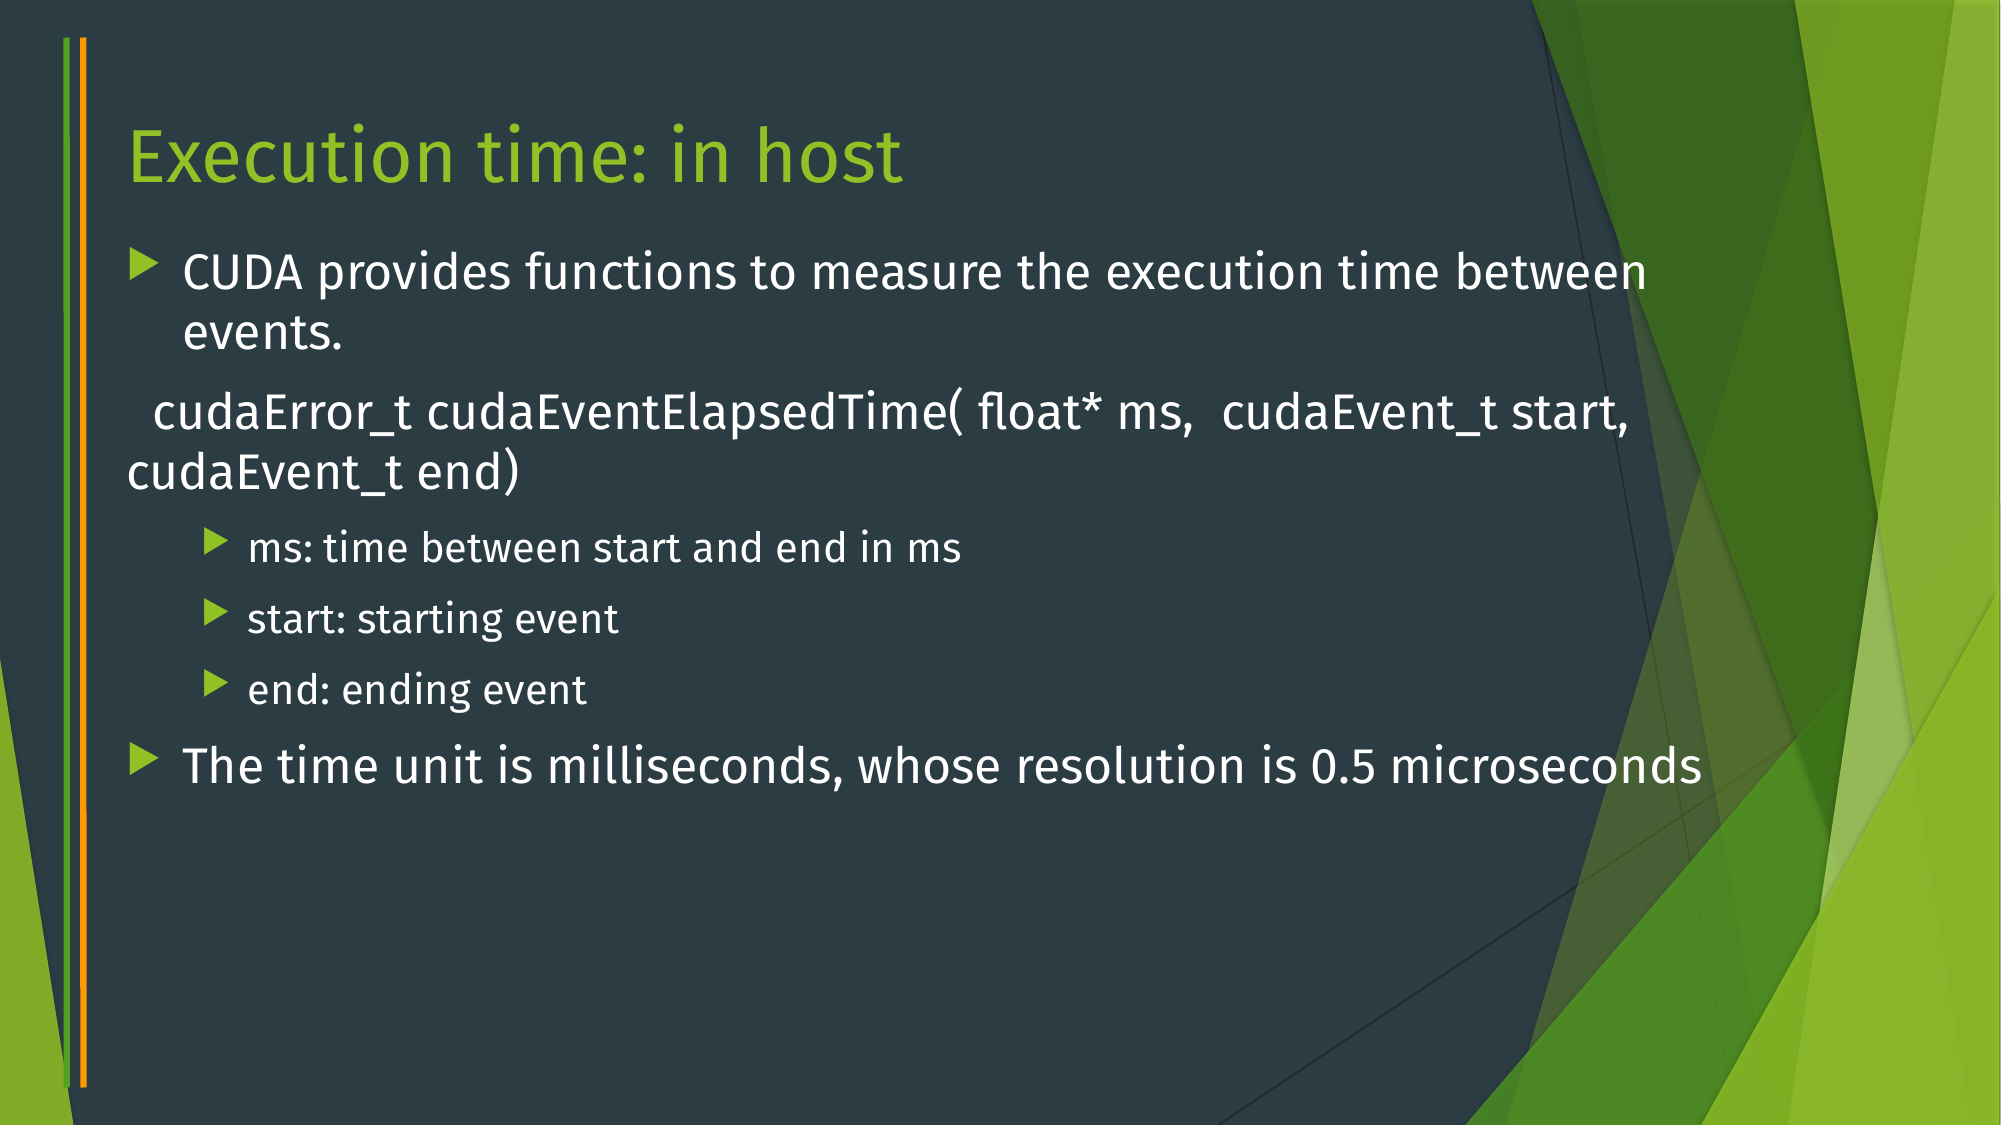

# Execution time: in host
CUDA provides functions to measure the execution time between events.
  cudaError_t cudaEventElapsedTime( float* ms,  cudaEvent_t start,  cudaEvent_t end)
ms: time between start and end in ms
start: starting event
end: ending event
The time unit is milliseconds, whose resolution is 0.5 microseconds